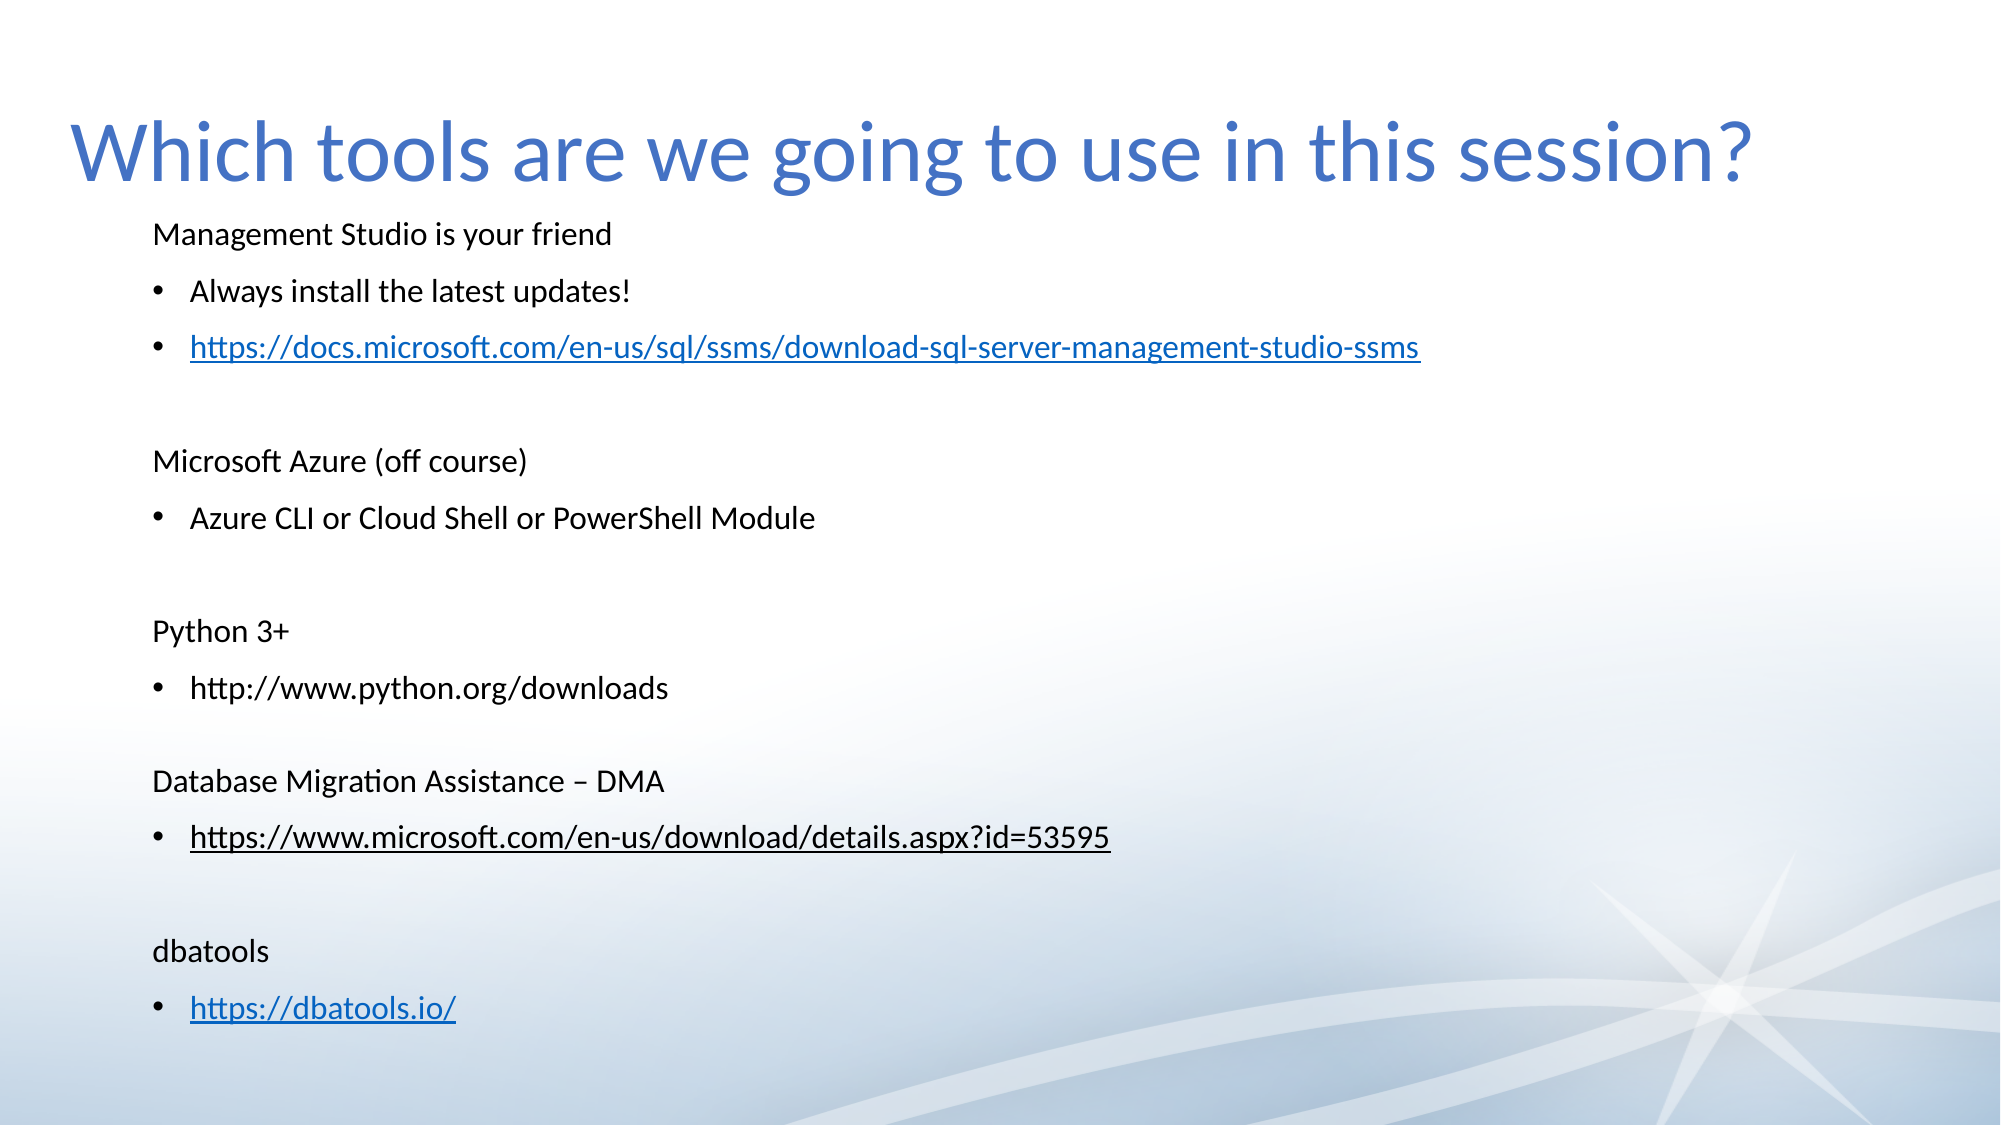

# Which tools are we going to use in this session?
Management Studio is your friend
Always install the latest updates!
https://docs.microsoft.com/en-us/sql/ssms/download-sql-server-management-studio-ssms

Microsoft Azure (off course)
Azure CLI or Cloud Shell or PowerShell Module

Python 3+
http://www.python.org/downloads
Database Migration Assistance – DMA
https://www.microsoft.com/en-us/download/details.aspx?id=53595

dbatools
https://dbatools.io/